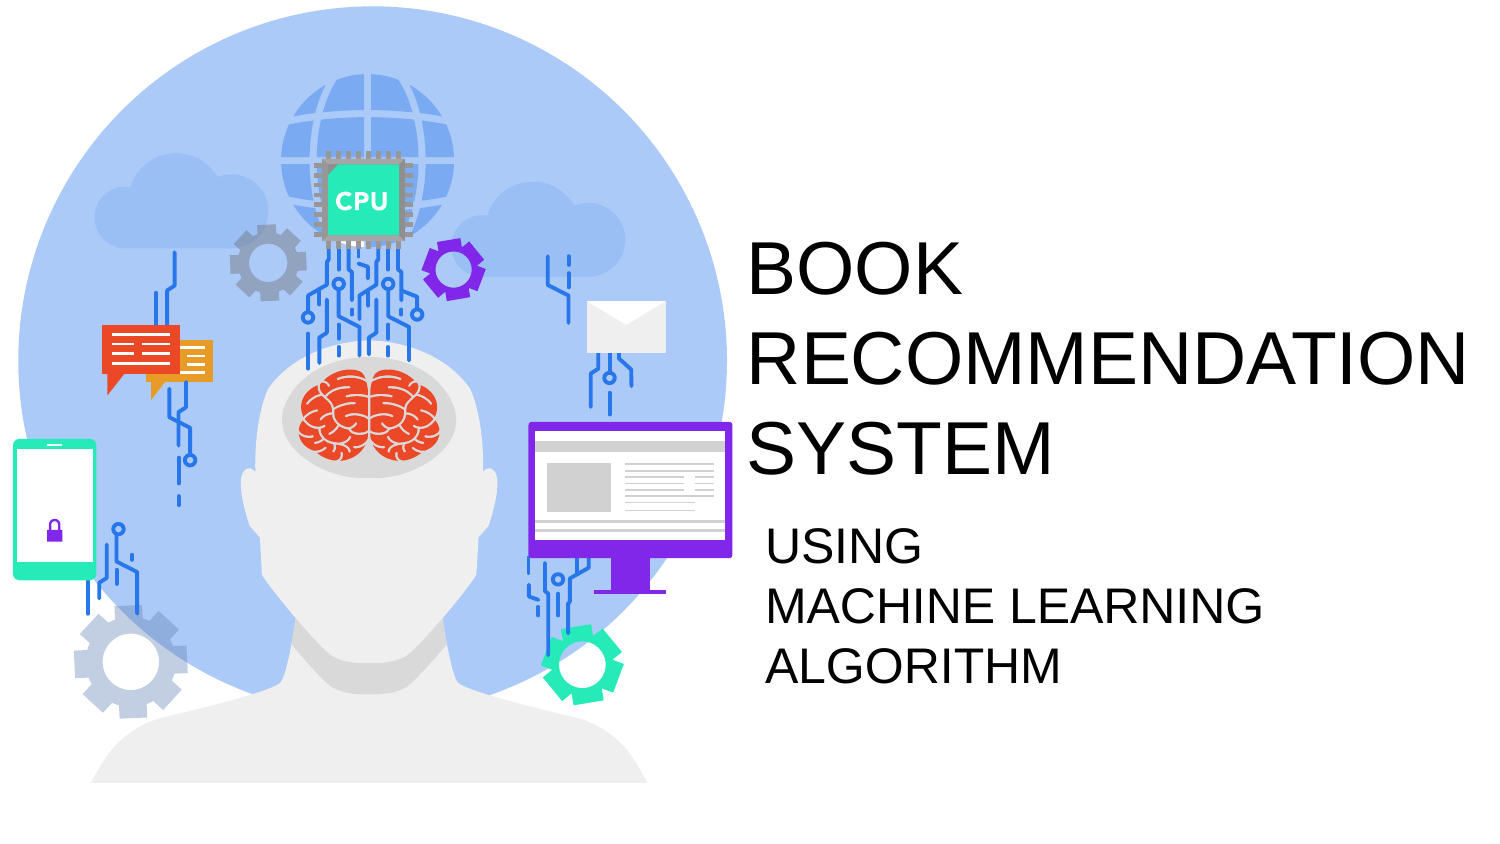

# BOOK RECOMMENDATION SYSTEM
USING
MACHINE LEARNING
ALGORITHM